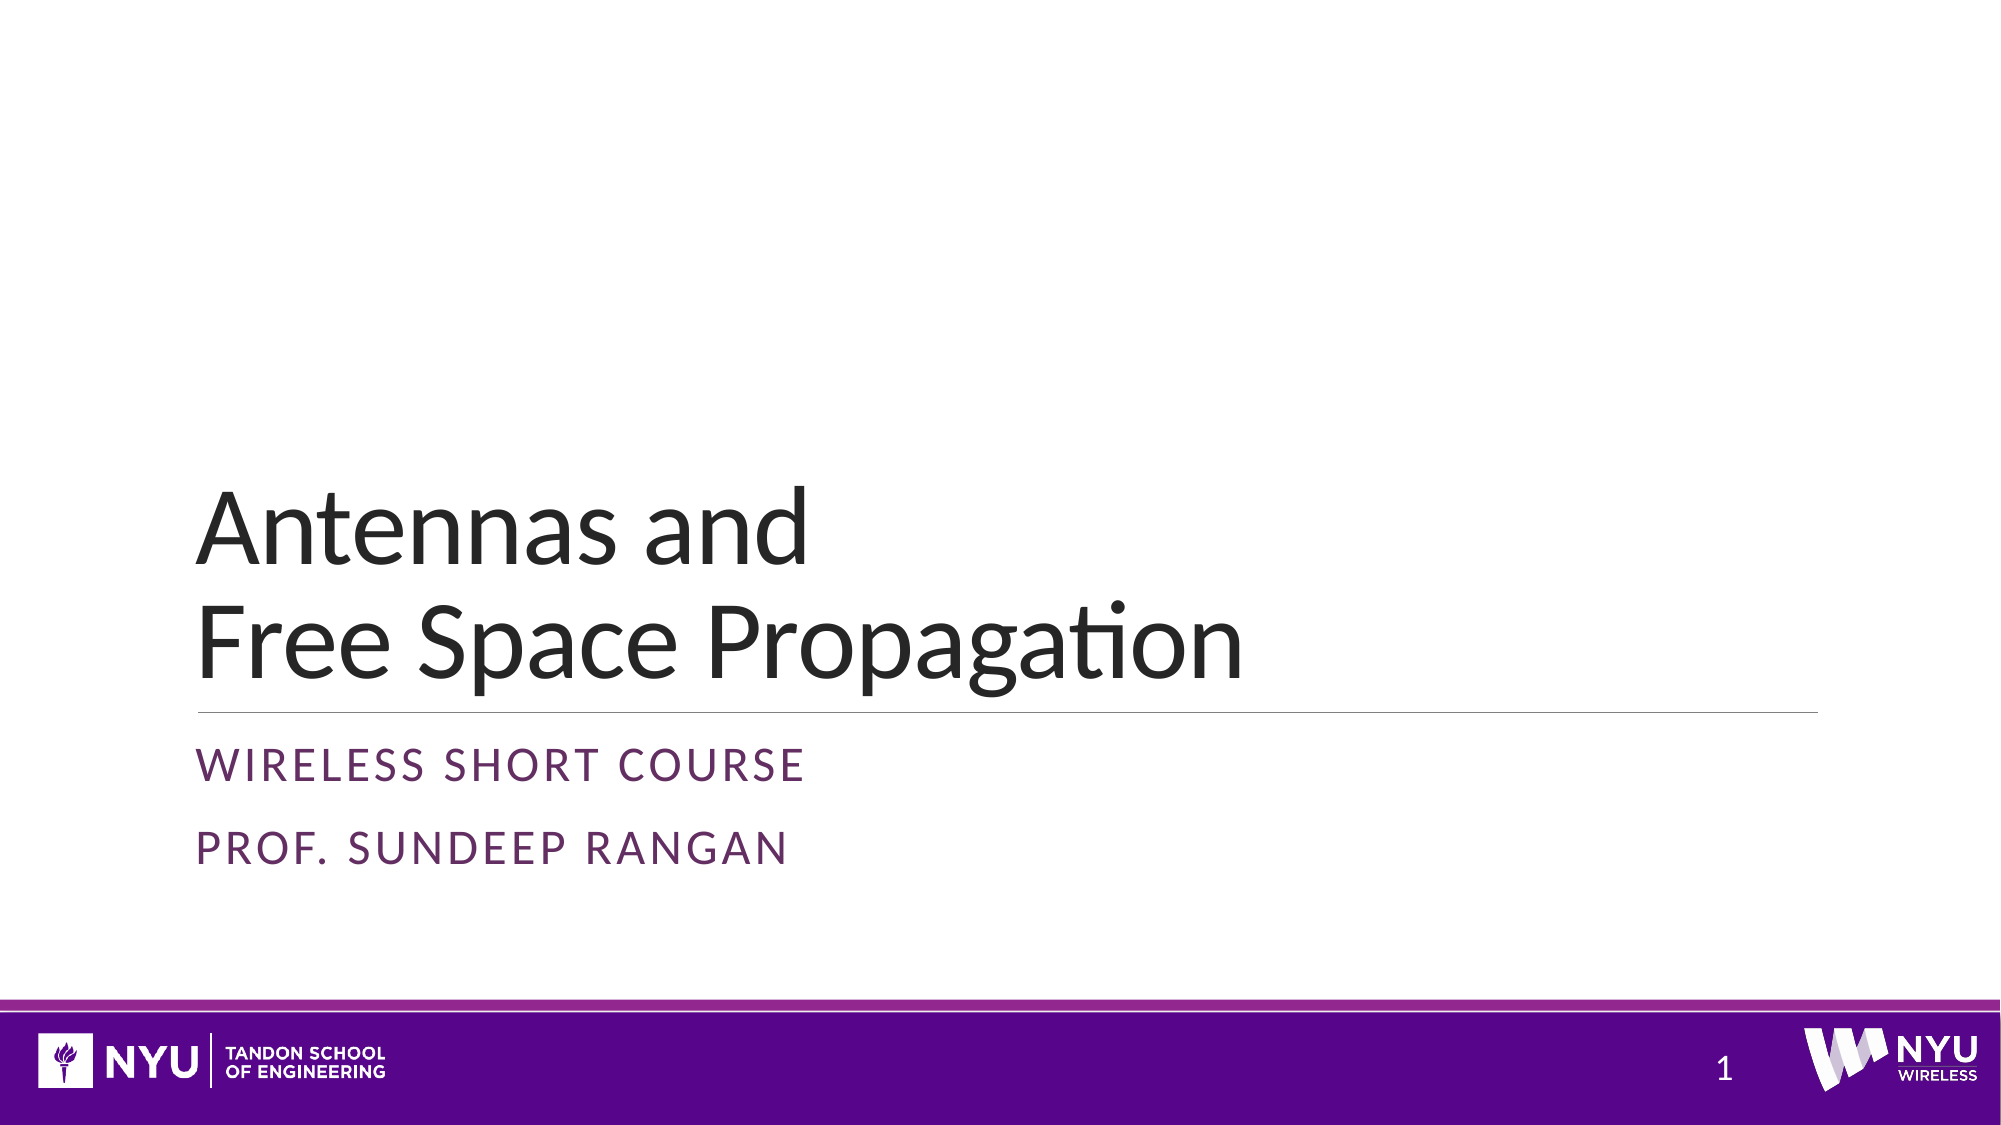

# Antennas and Free Space Propagation
Wireless short course
Prof. Sundeep rangan
1